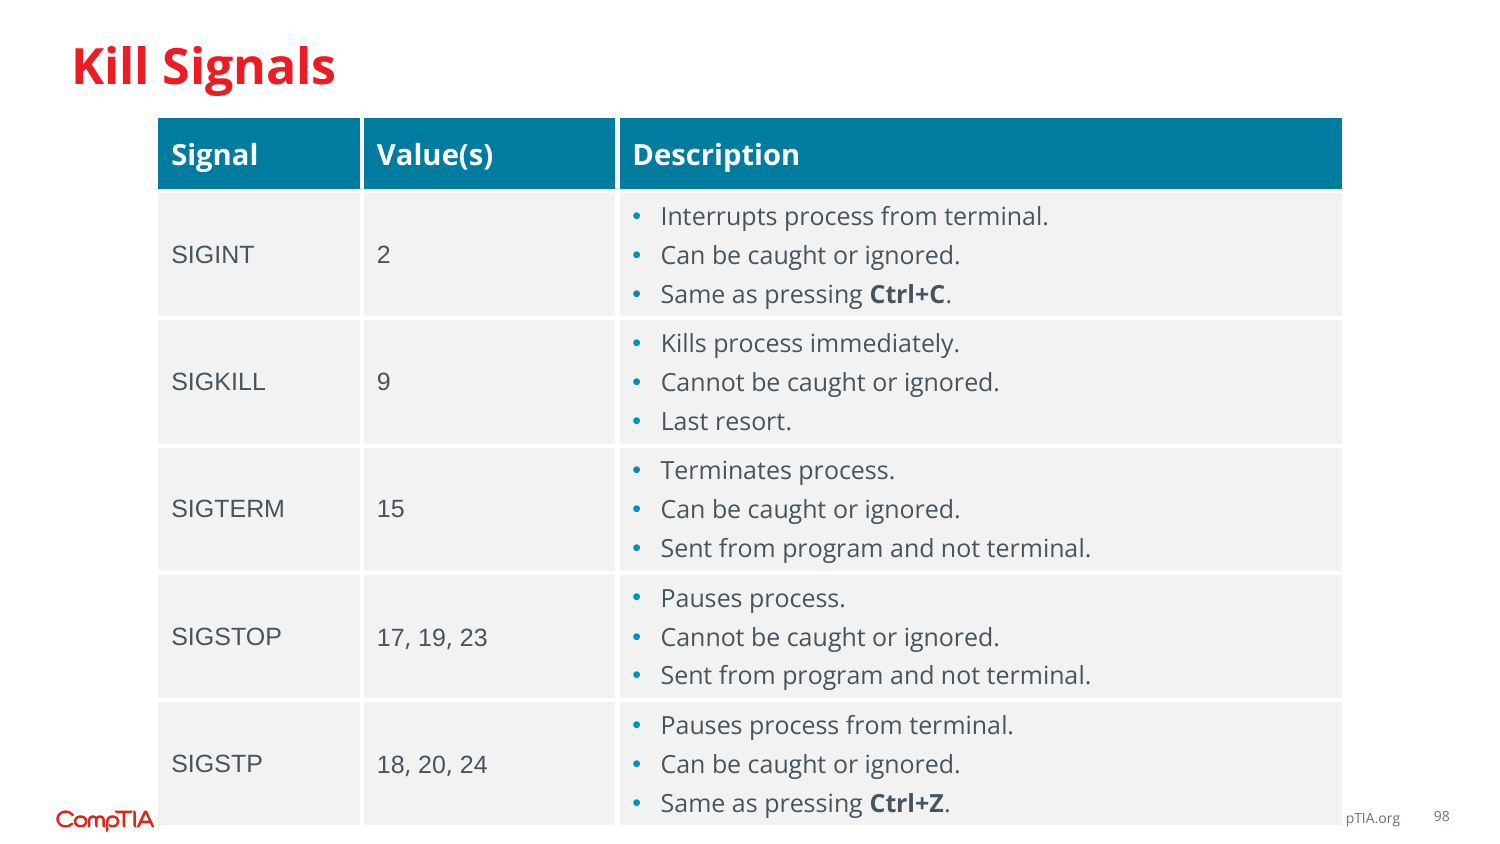

# Kill Signals
| Signal | Value(s) | Description |
| --- | --- | --- |
| SIGINT | 2 | Interrupts process from terminal. Can be caught or ignored. Same as pressing Ctrl+C. |
| SIGKILL | 9 | Kills process immediately. Cannot be caught or ignored. Last resort. |
| SIGTERM | 15 | Terminates process. Can be caught or ignored. Sent from program and not terminal. |
| SIGSTOP | 17, 19, 23 | Pauses process. Cannot be caught or ignored. Sent from program and not terminal. |
| SIGSTP | 18, 20, 24 | Pauses process from terminal. Can be caught or ignored. Same as pressing Ctrl+Z. |
98